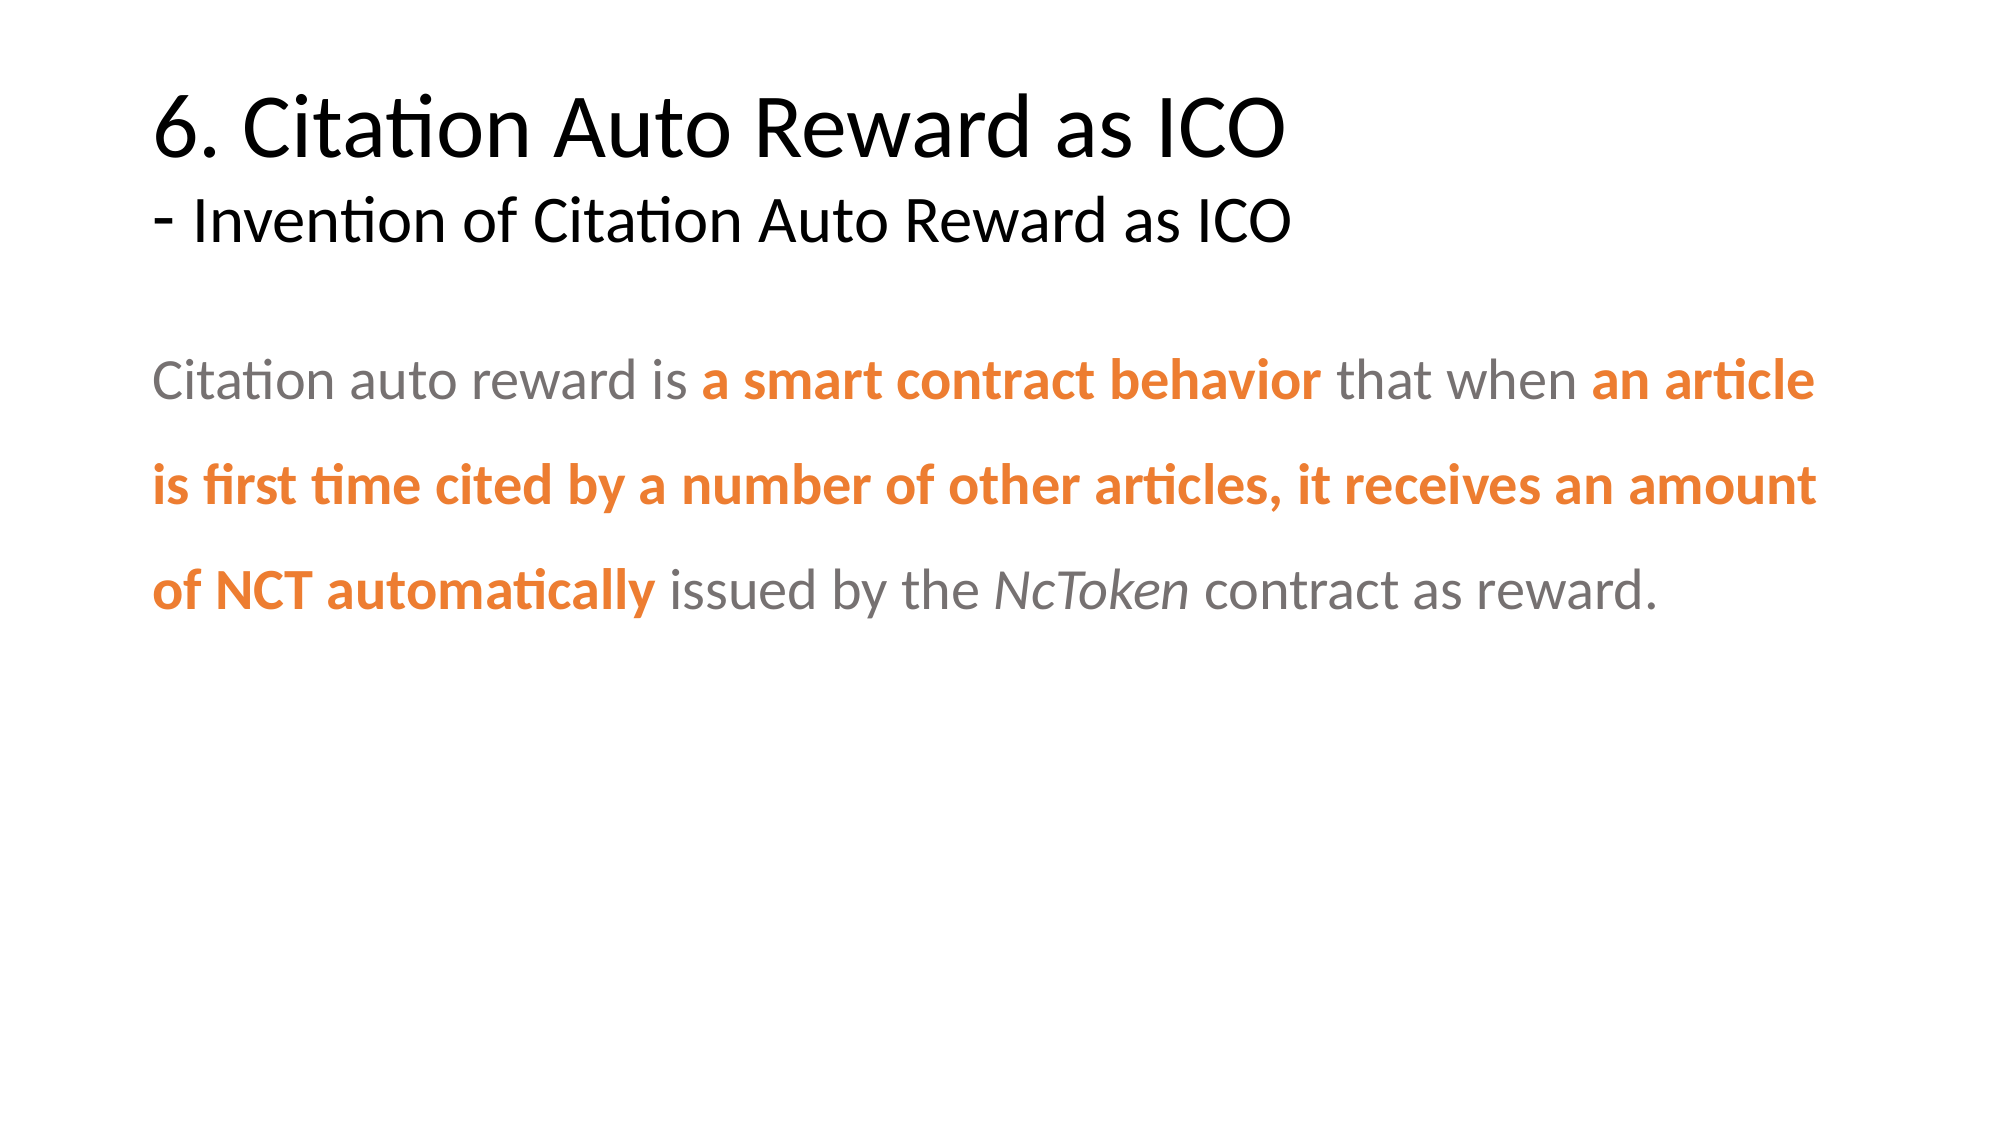

# 6. Citation Auto Reward as ICO - Invention of Citation Auto Reward as ICO
Citation auto reward is a smart contract behavior that when an article is first time cited by a number of other articles, it receives an amount of NCT automatically issued by the NcToken contract as reward.